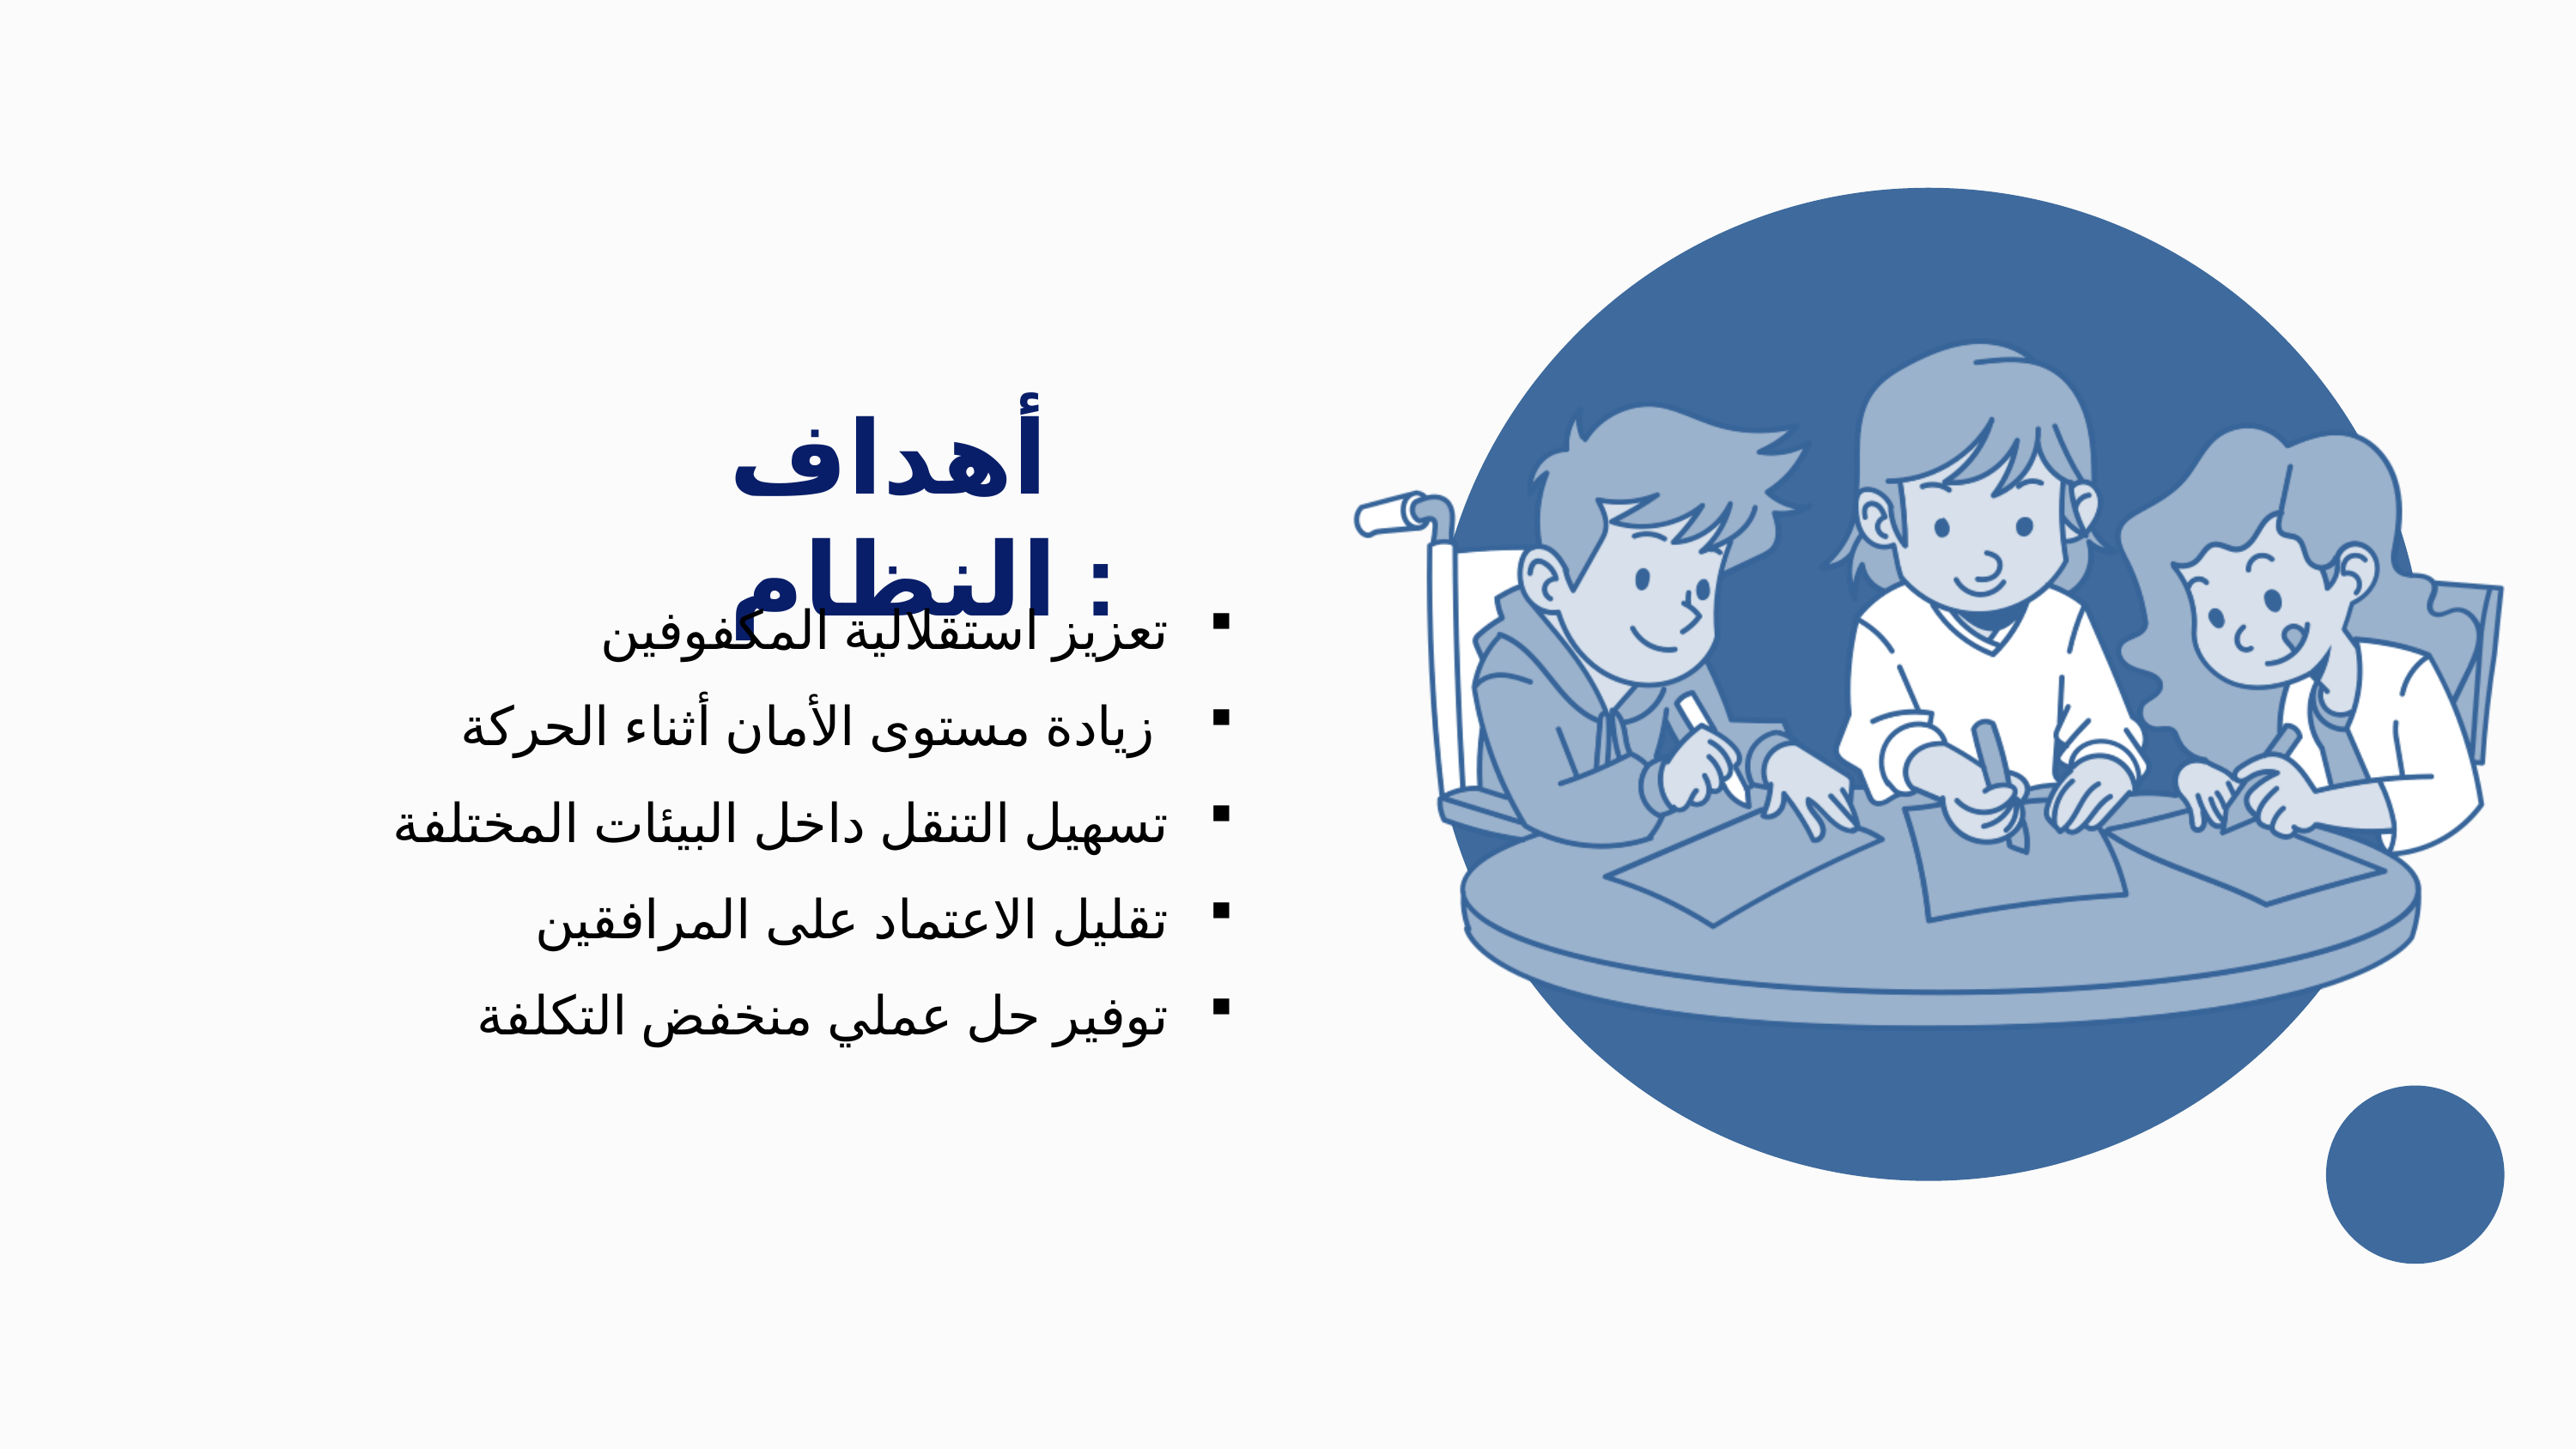

أهداف النظام :
تعزيز استقلالية المكفوفين
 زيادة مستوى الأمان أثناء الحركة
تسهيل التنقل داخل البيئات المختلفة
تقليل الاعتماد على المرافقين
توفير حل عملي منخفض التكلفة